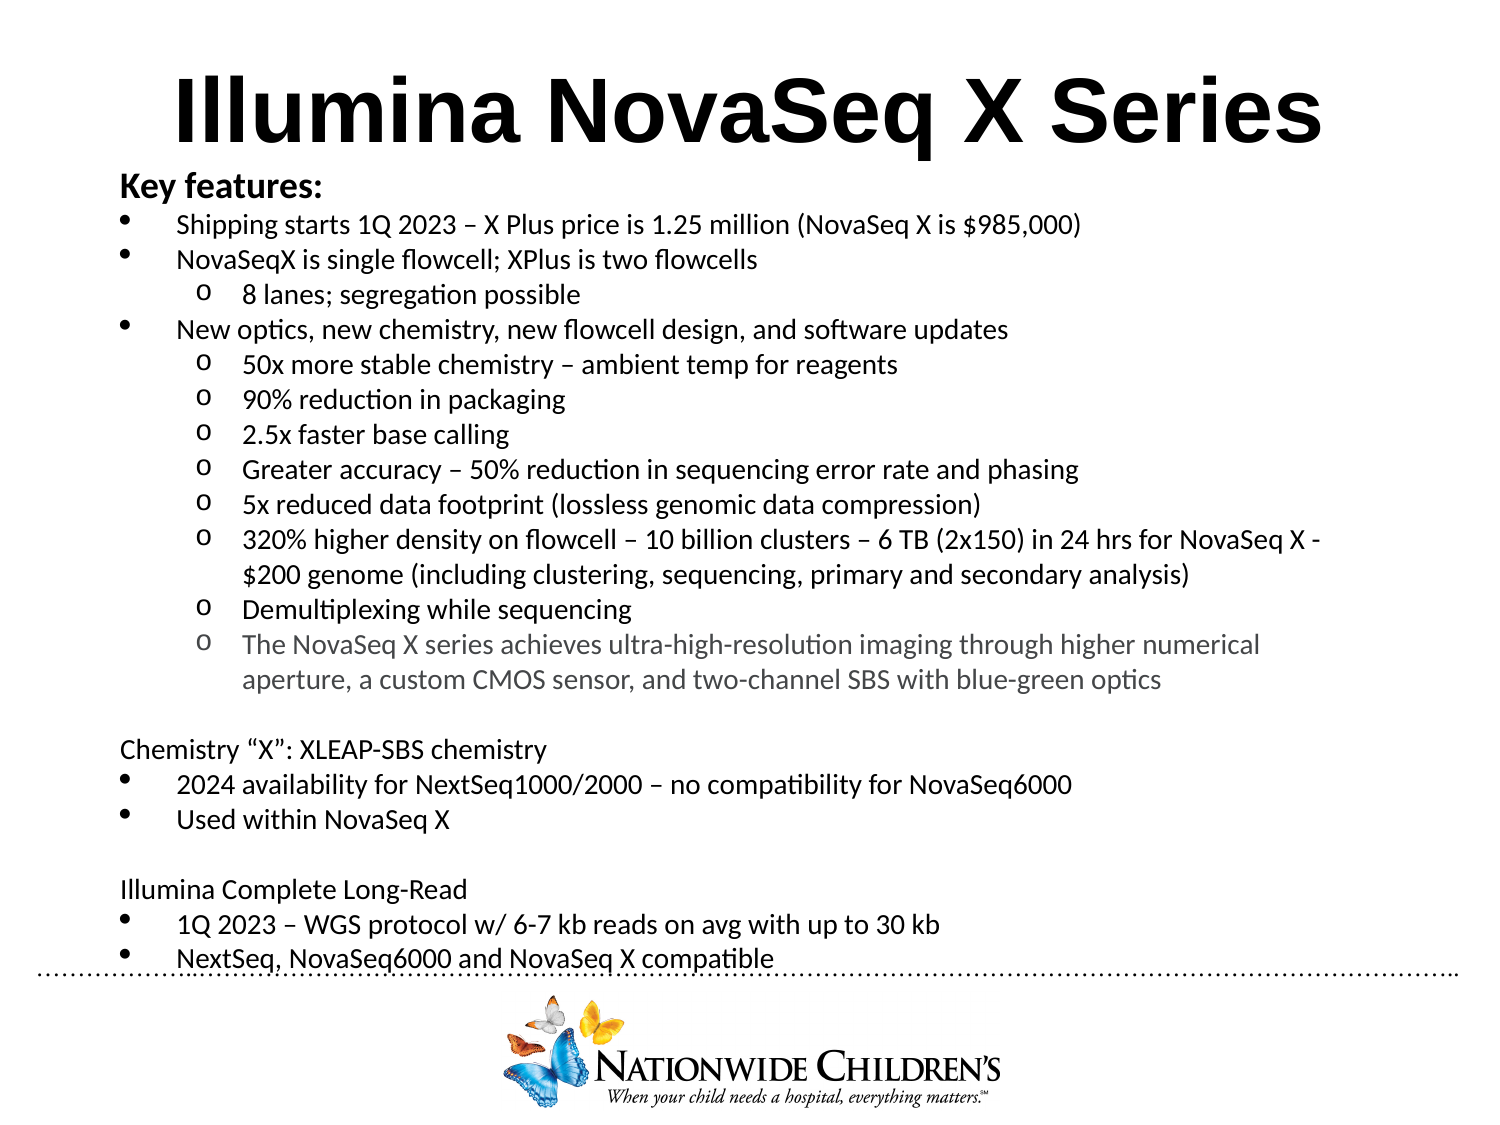

# Illumina NovaSeq X Series
Key features:
Shipping starts 1Q 2023 – X Plus price is 1.25 million (NovaSeq X is $985,000)
NovaSeqX is single flowcell; XPlus is two flowcells
8 lanes; segregation possible
New optics, new chemistry, new flowcell design, and software updates
50x more stable chemistry – ambient temp for reagents
90% reduction in packaging
2.5x faster base calling
Greater accuracy – 50% reduction in sequencing error rate and phasing
5x reduced data footprint (lossless genomic data compression)
320% higher density on flowcell – 10 billion clusters – 6 TB (2x150) in 24 hrs for NovaSeq X - $200 genome (including clustering, sequencing, primary and secondary analysis)
Demultiplexing while sequencing
The NovaSeq X series achieves ultra-high-resolution imaging through higher numerical aperture, a custom CMOS sensor, and two-channel SBS with blue-green optics

Chemistry “X”: XLEAP-SBS chemistry
2024 availability for NextSeq1000/2000 – no compatibility for NovaSeq6000
Used within NovaSeq X

Illumina Complete Long-Read
1Q 2023 – WGS protocol w/ 6-7 kb reads on avg with up to 30 kb
NextSeq, NovaSeq6000 and NovaSeq X compatible